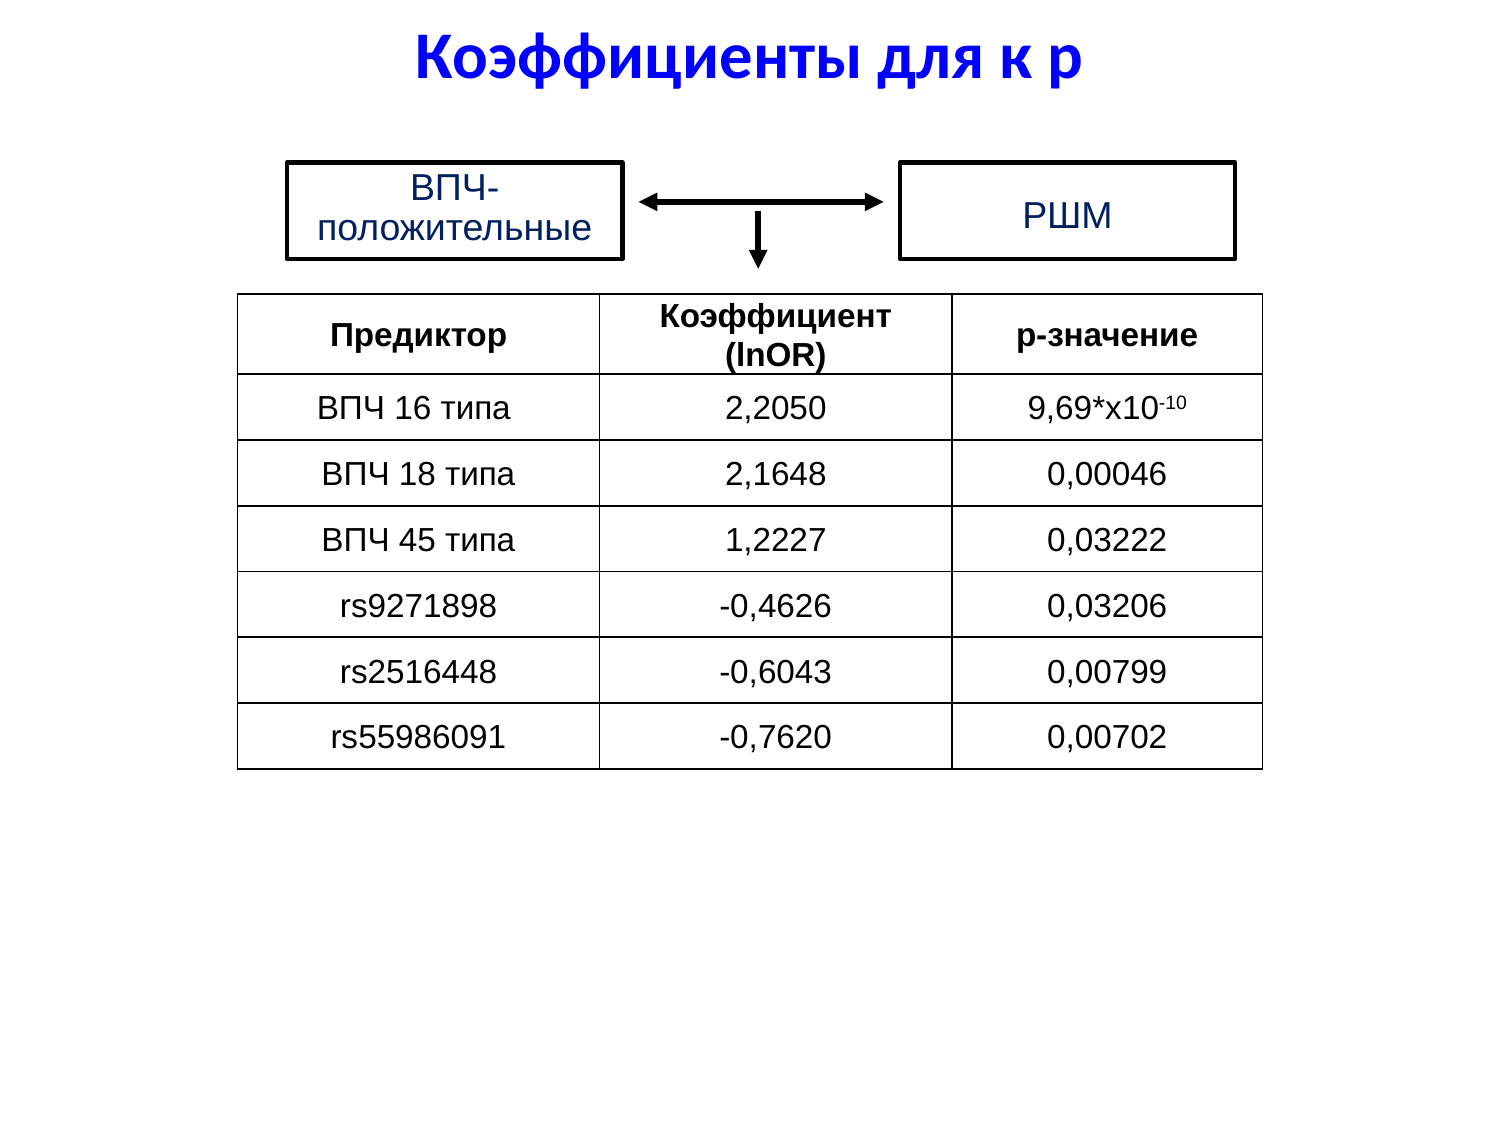

Коэффициенты для к р
ВПЧ-положительные
РШМ
| Предиктор | Коэффициент (lnOR) | p-значение |
| --- | --- | --- |
| ВПЧ 16 типа | 2,2050 | 9,69\*x10-10 |
| ВПЧ 18 типа | 2,1648 | 0,00046 |
| ВПЧ 45 типа | 1,2227 | 0,03222 |
| rs9271898 | -0,4626 | 0,03206 |
| rs2516448 | -0,6043 | 0,00799 |
| rs55986091 | -0,7620 | 0,00702 |